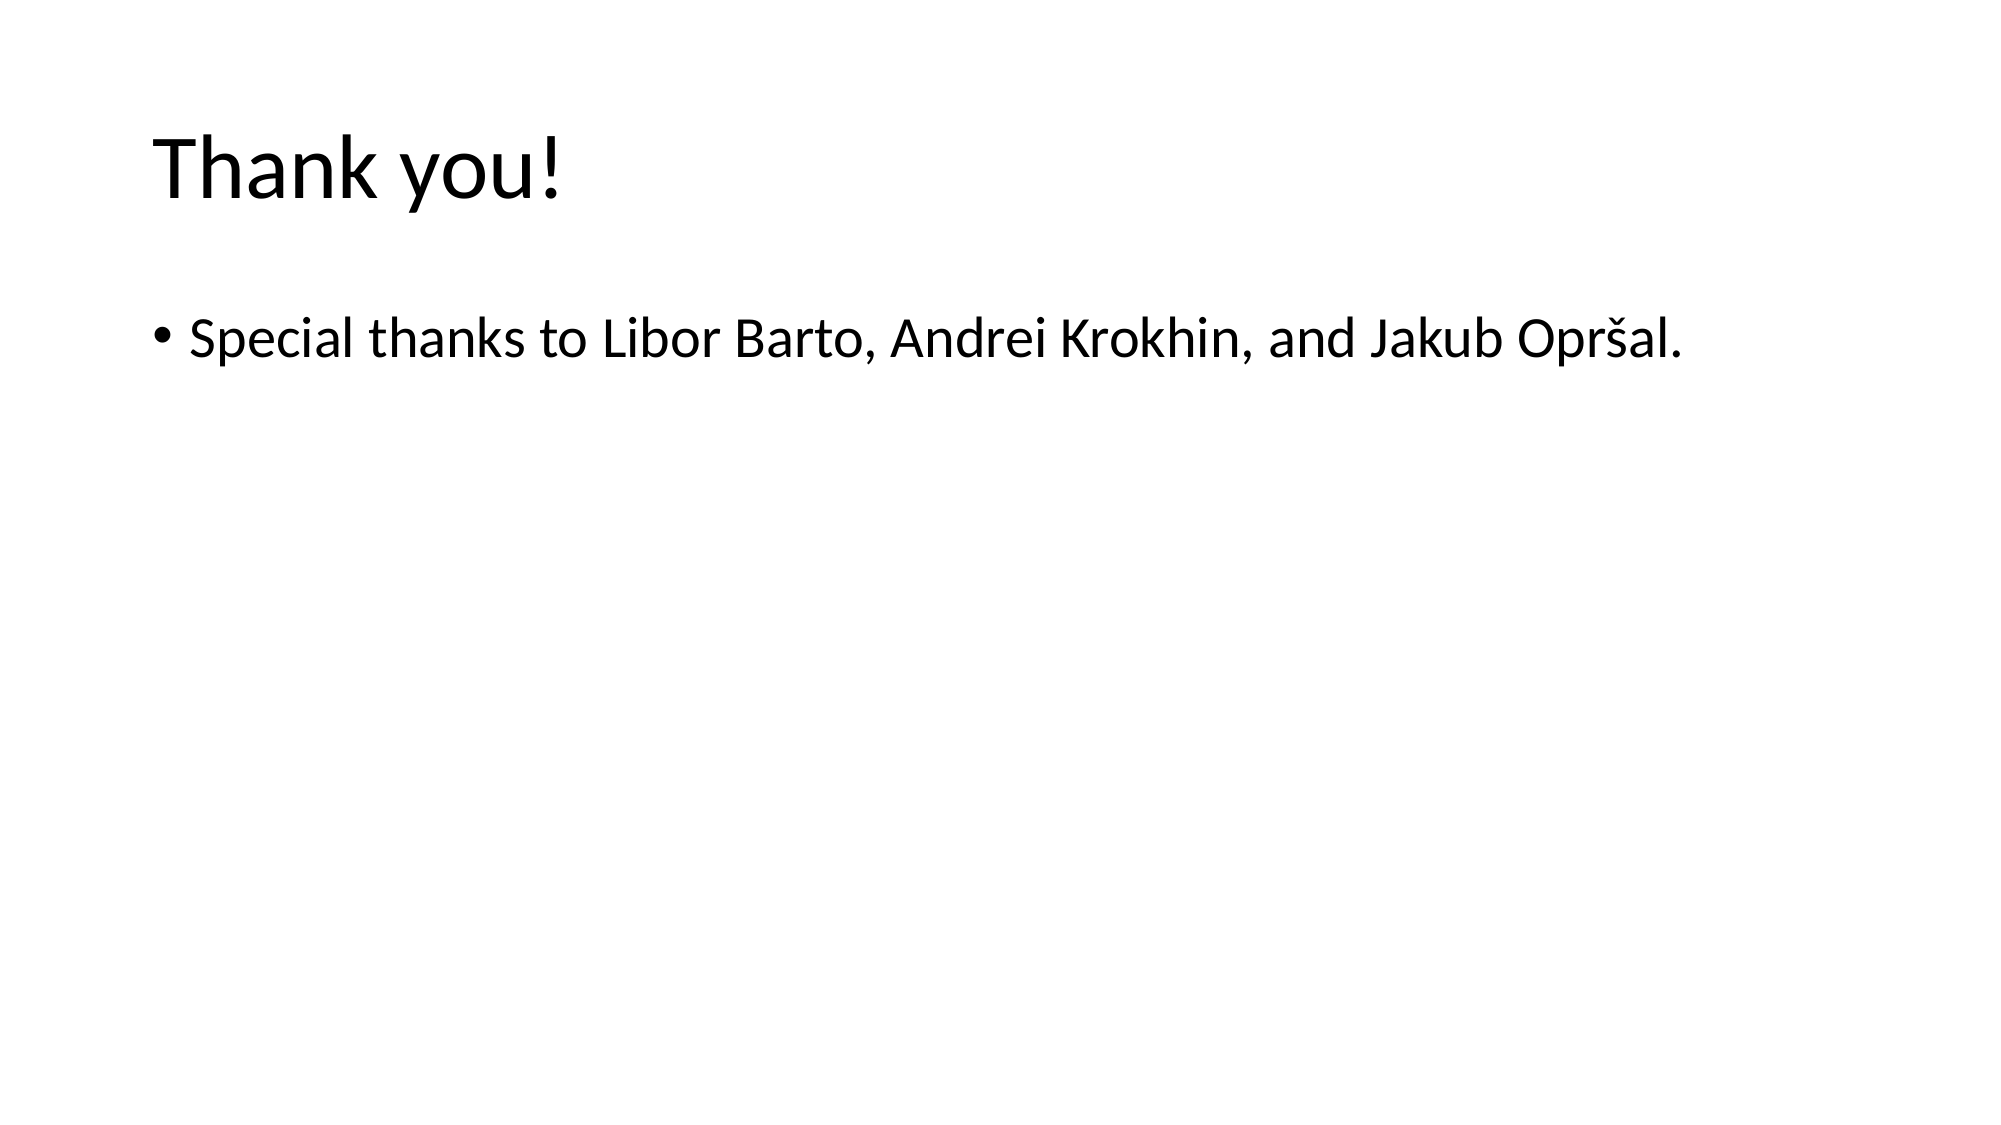

# Thank you!
Special thanks to Libor Barto, Andrei Krokhin, and Jakub Opršal.